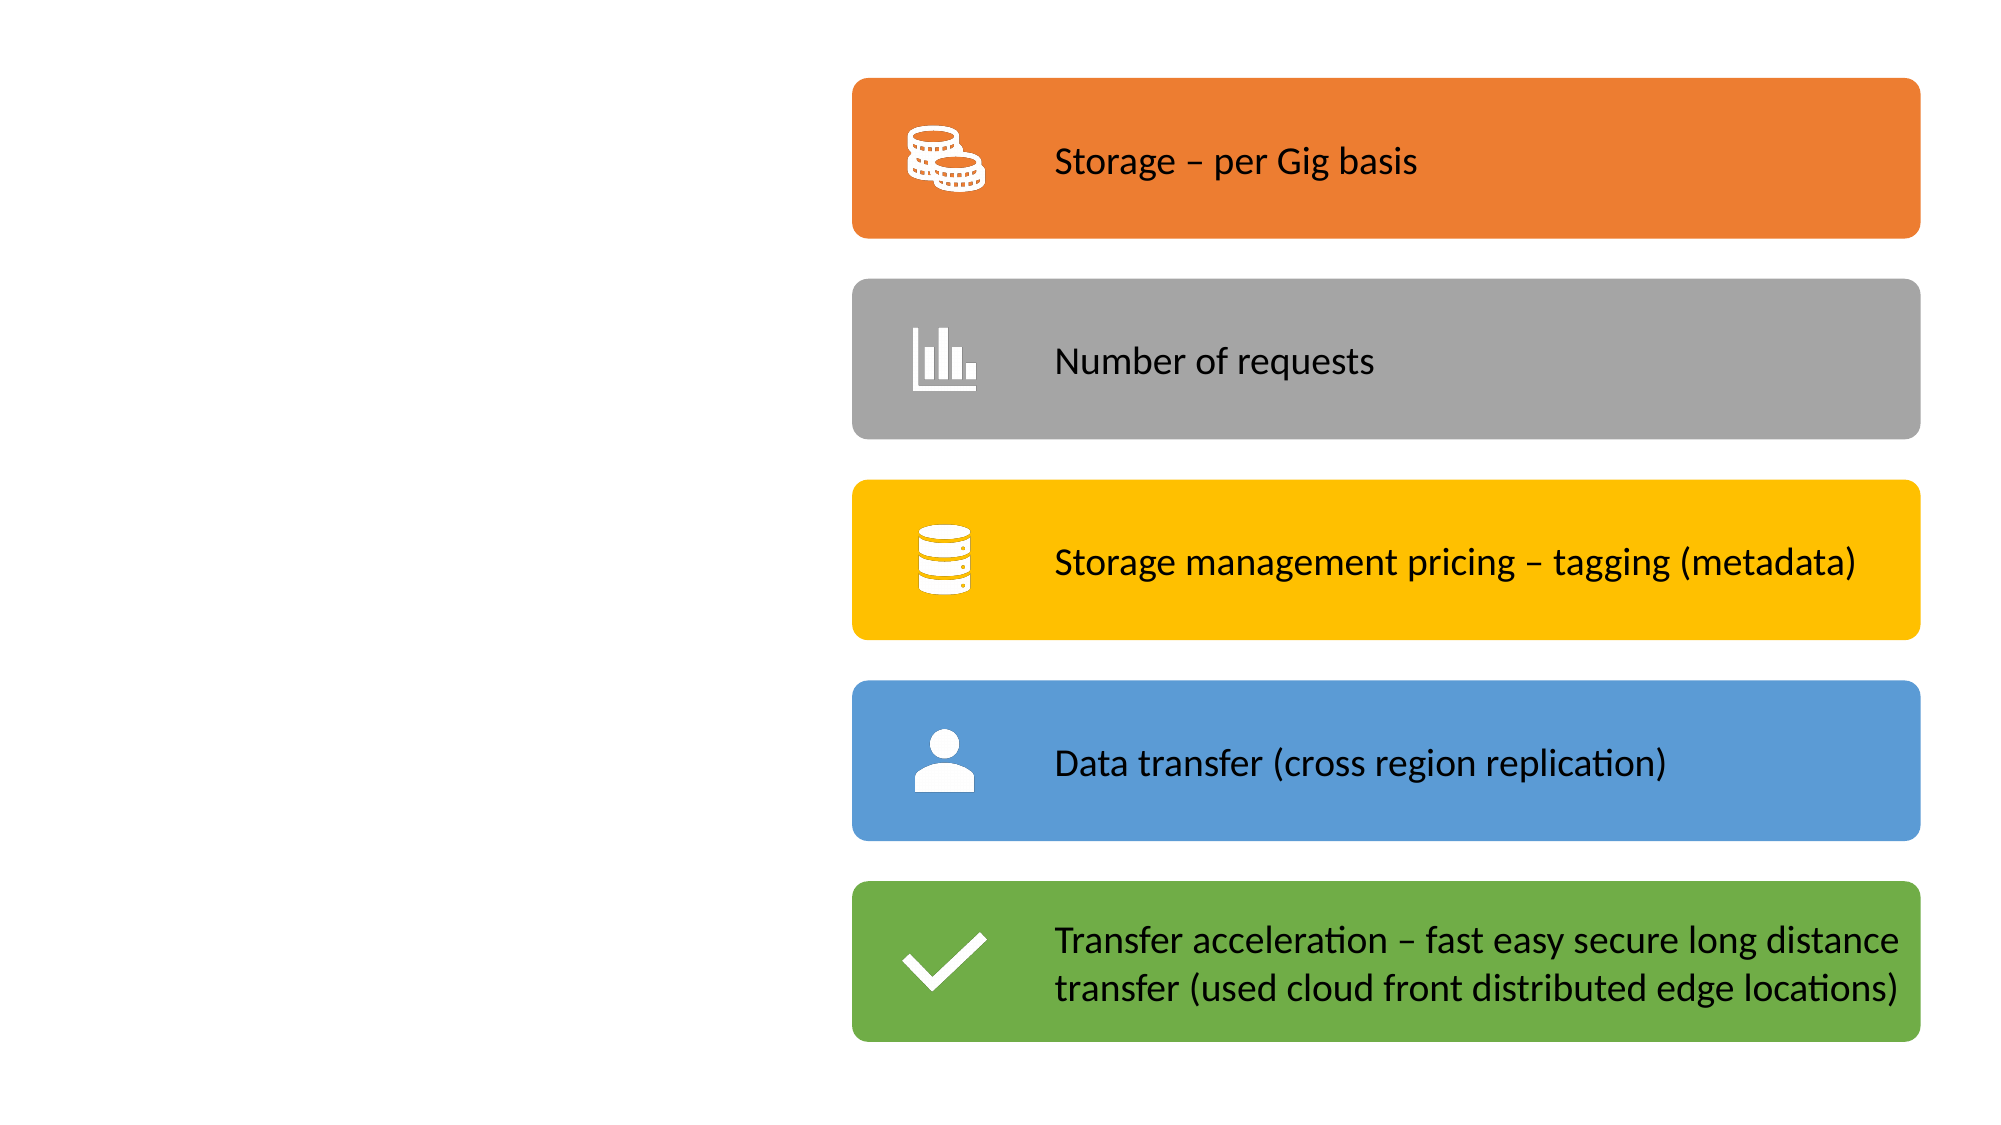

Storage – per Gig basis
Number of requests
Storage management pricing – tagging (metadata)
Data transfer (cross region replication)
Transfer acceleration – fast easy secure long distance transfer (used cloud front distributed edge locations)
# Charges